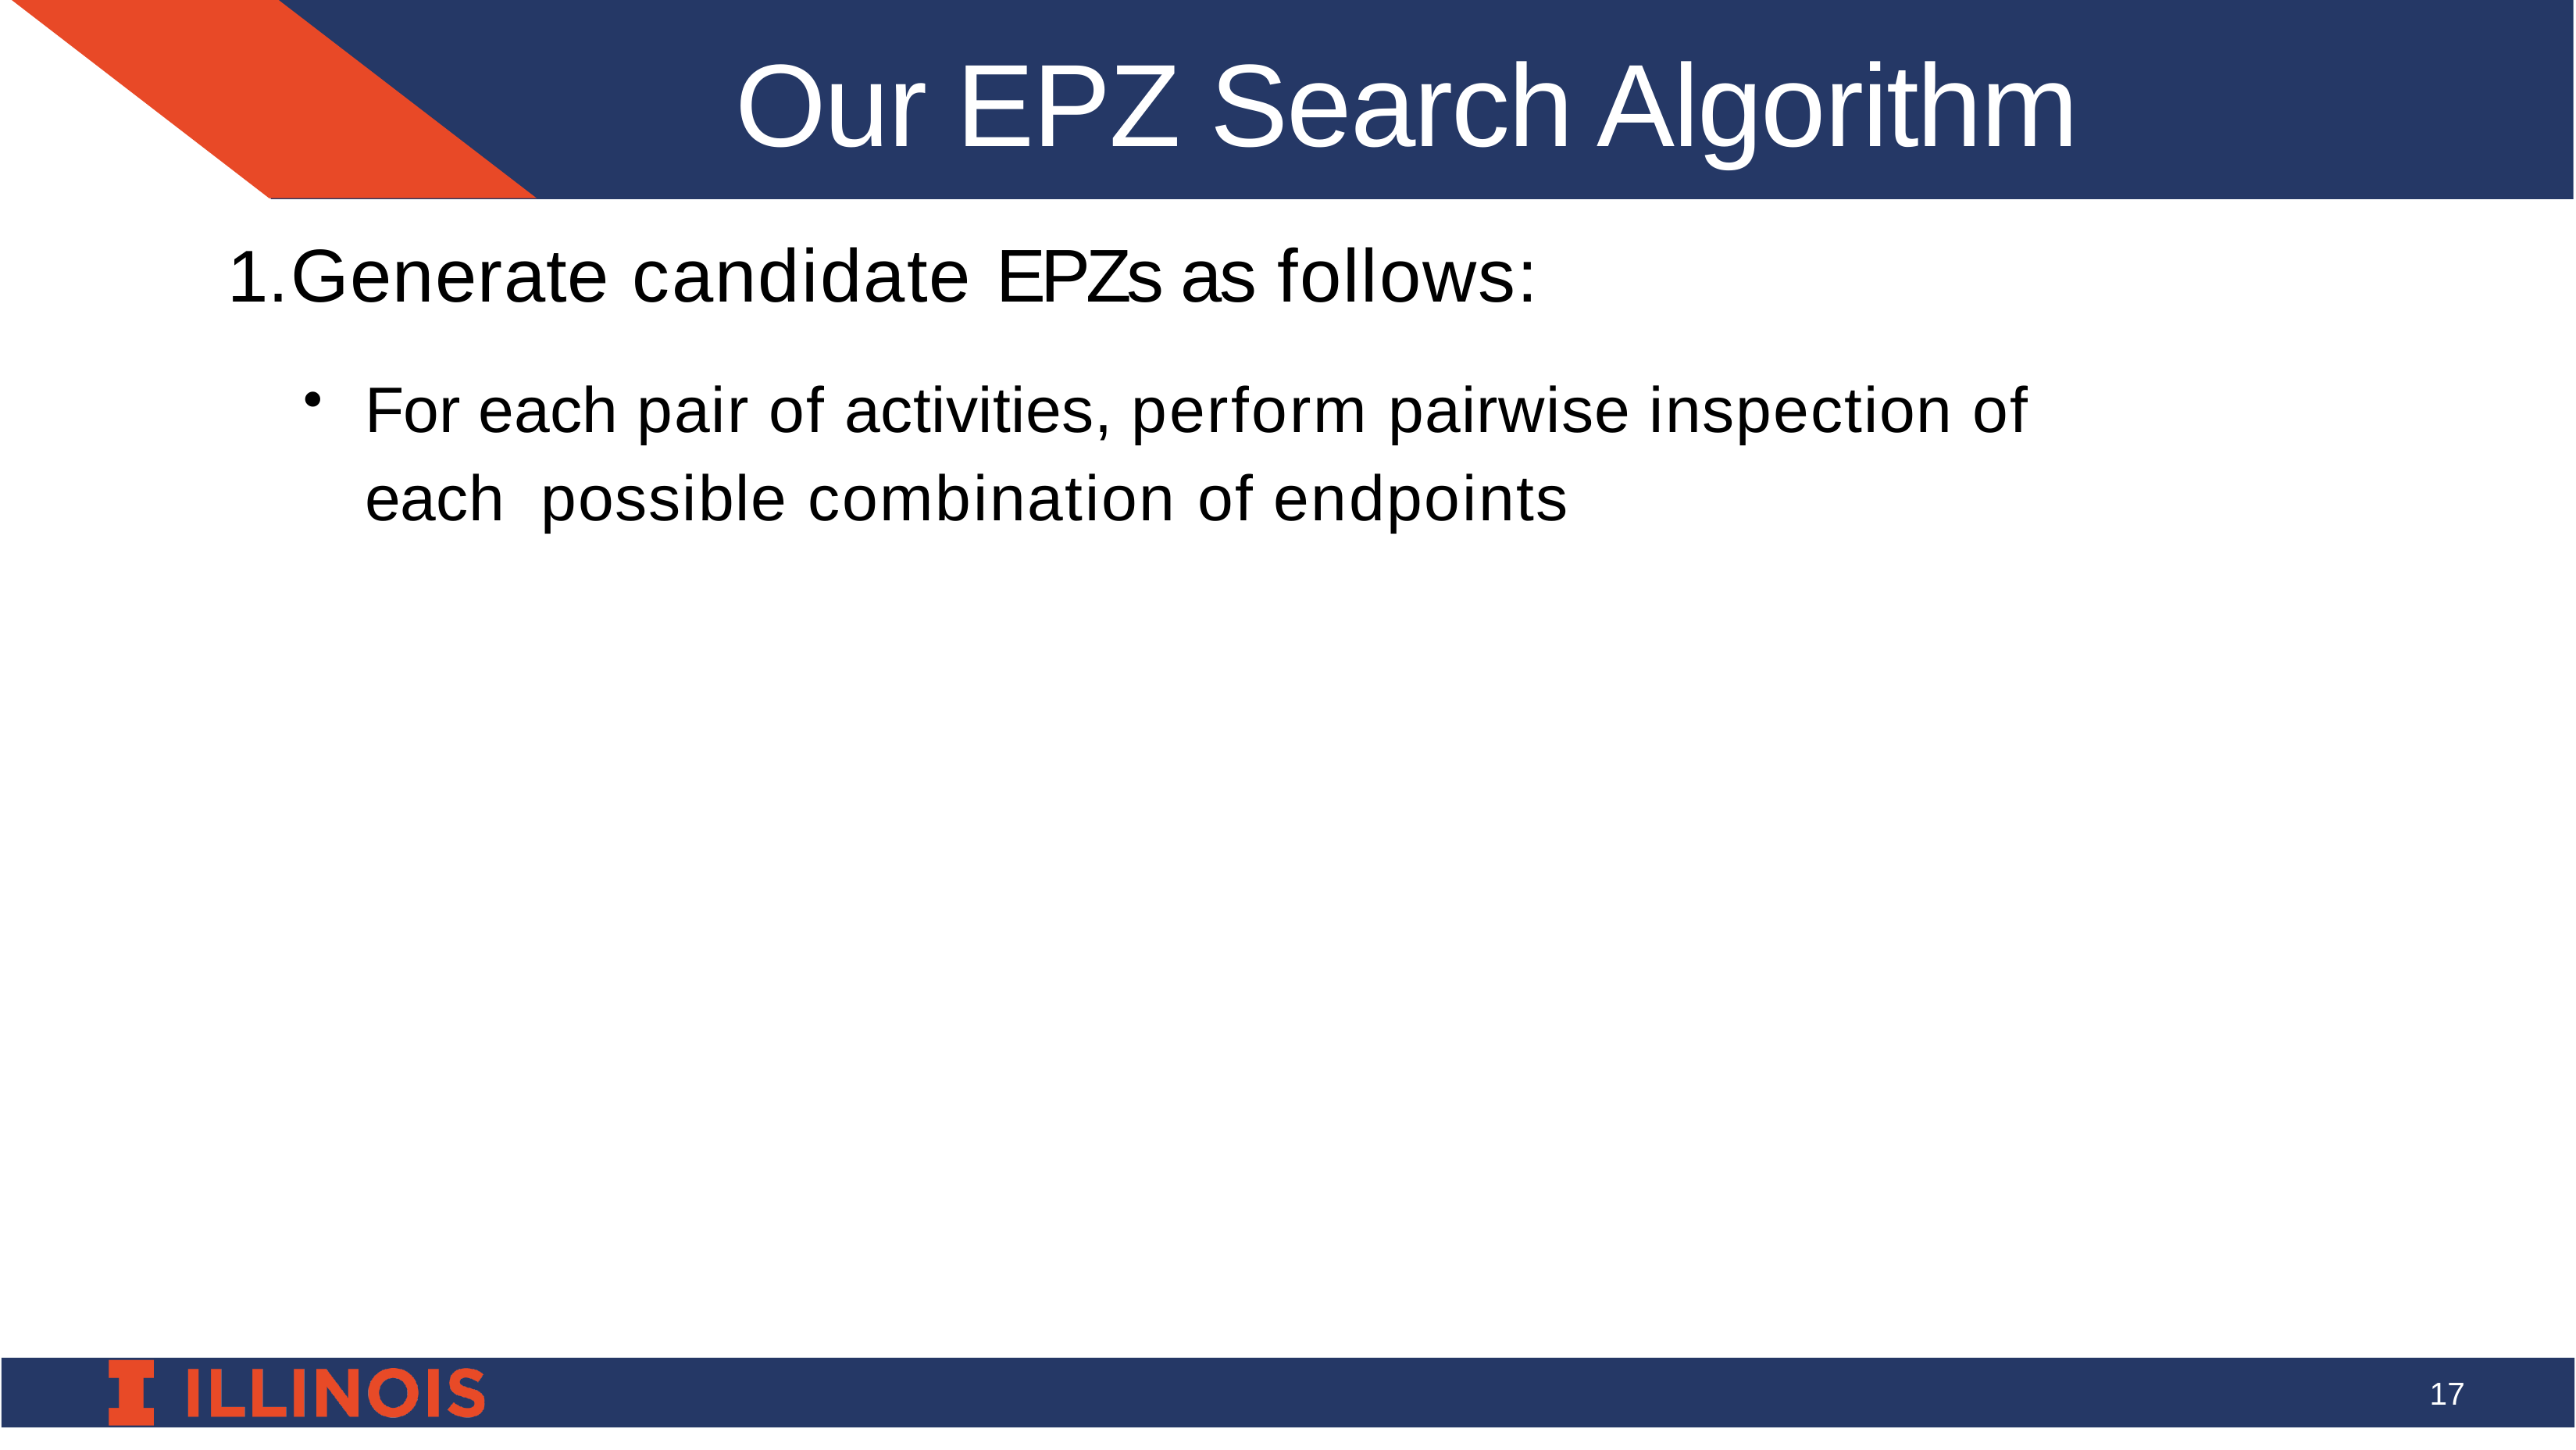

# Our EPZ Search Algorithm
Generate candidate EPZs as follows:
For each pair of activities, perform pairwise inspection of each  possible combination of endpoints
17